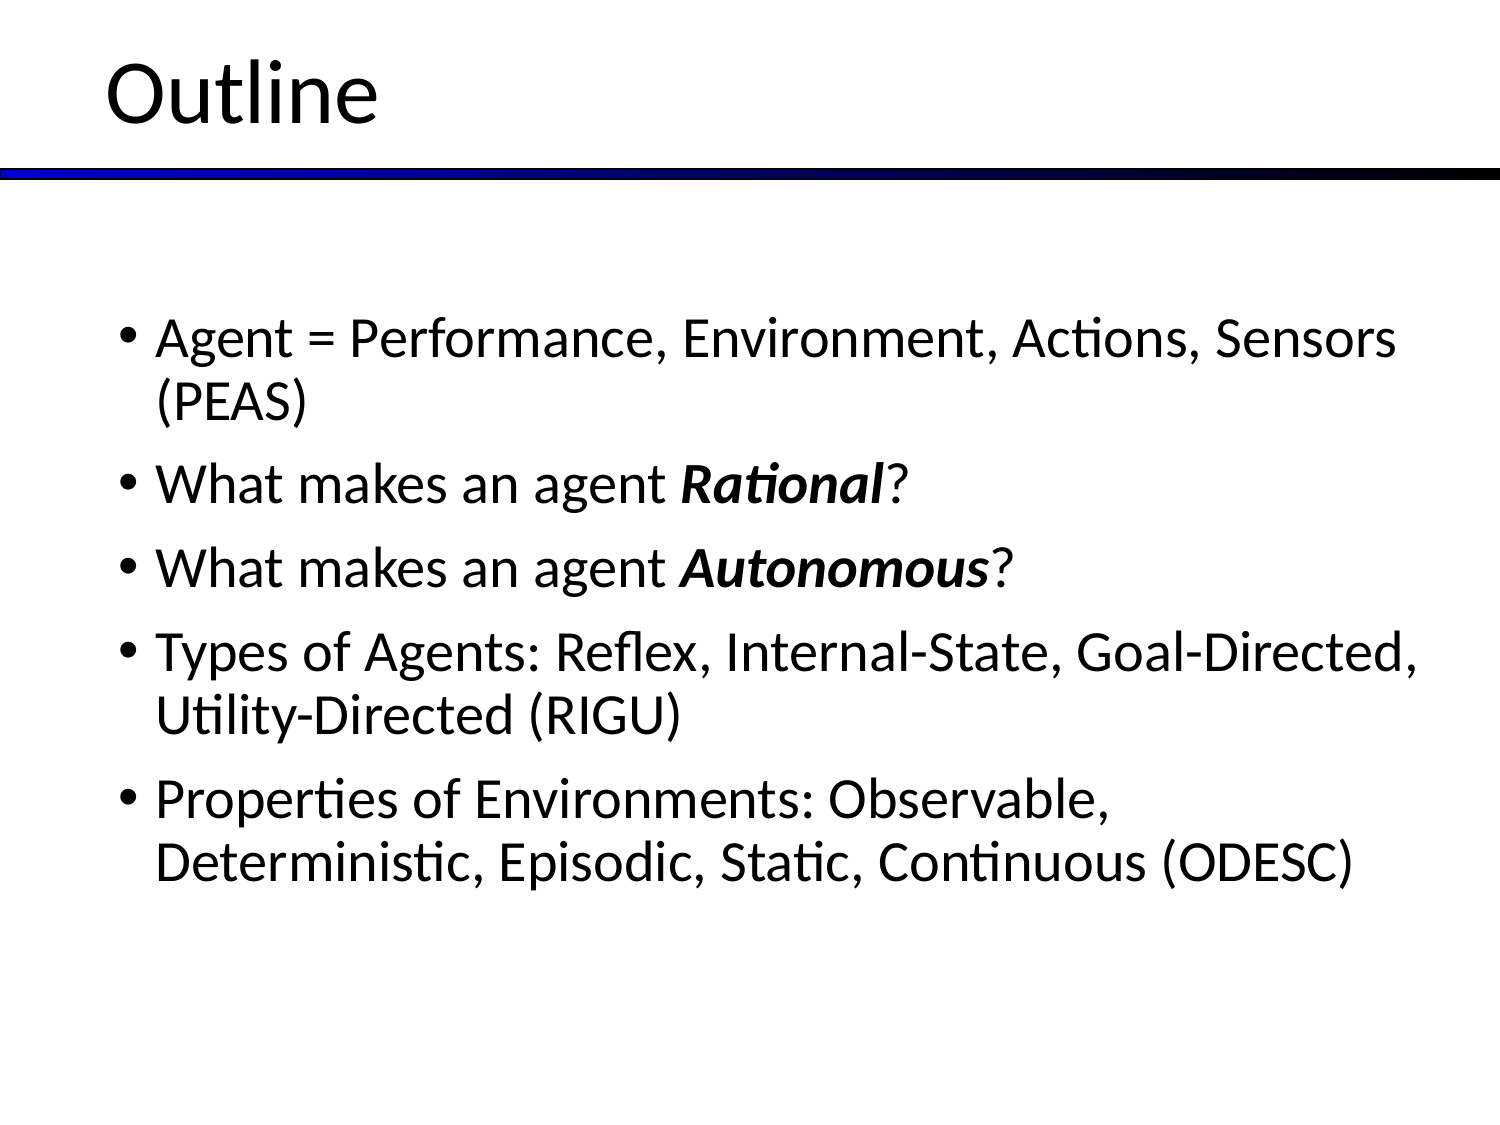

Outline
Agent = Performance, Environment, Actions, Sensors (PEAS)
What makes an agent Rational?
What makes an agent Autonomous?
Types of Agents: Reflex, Internal-State, Goal-Directed, Utility-Directed (RIGU)
Properties of Environments: Observable, Deterministic, Episodic, Static, Continuous (ODESC)